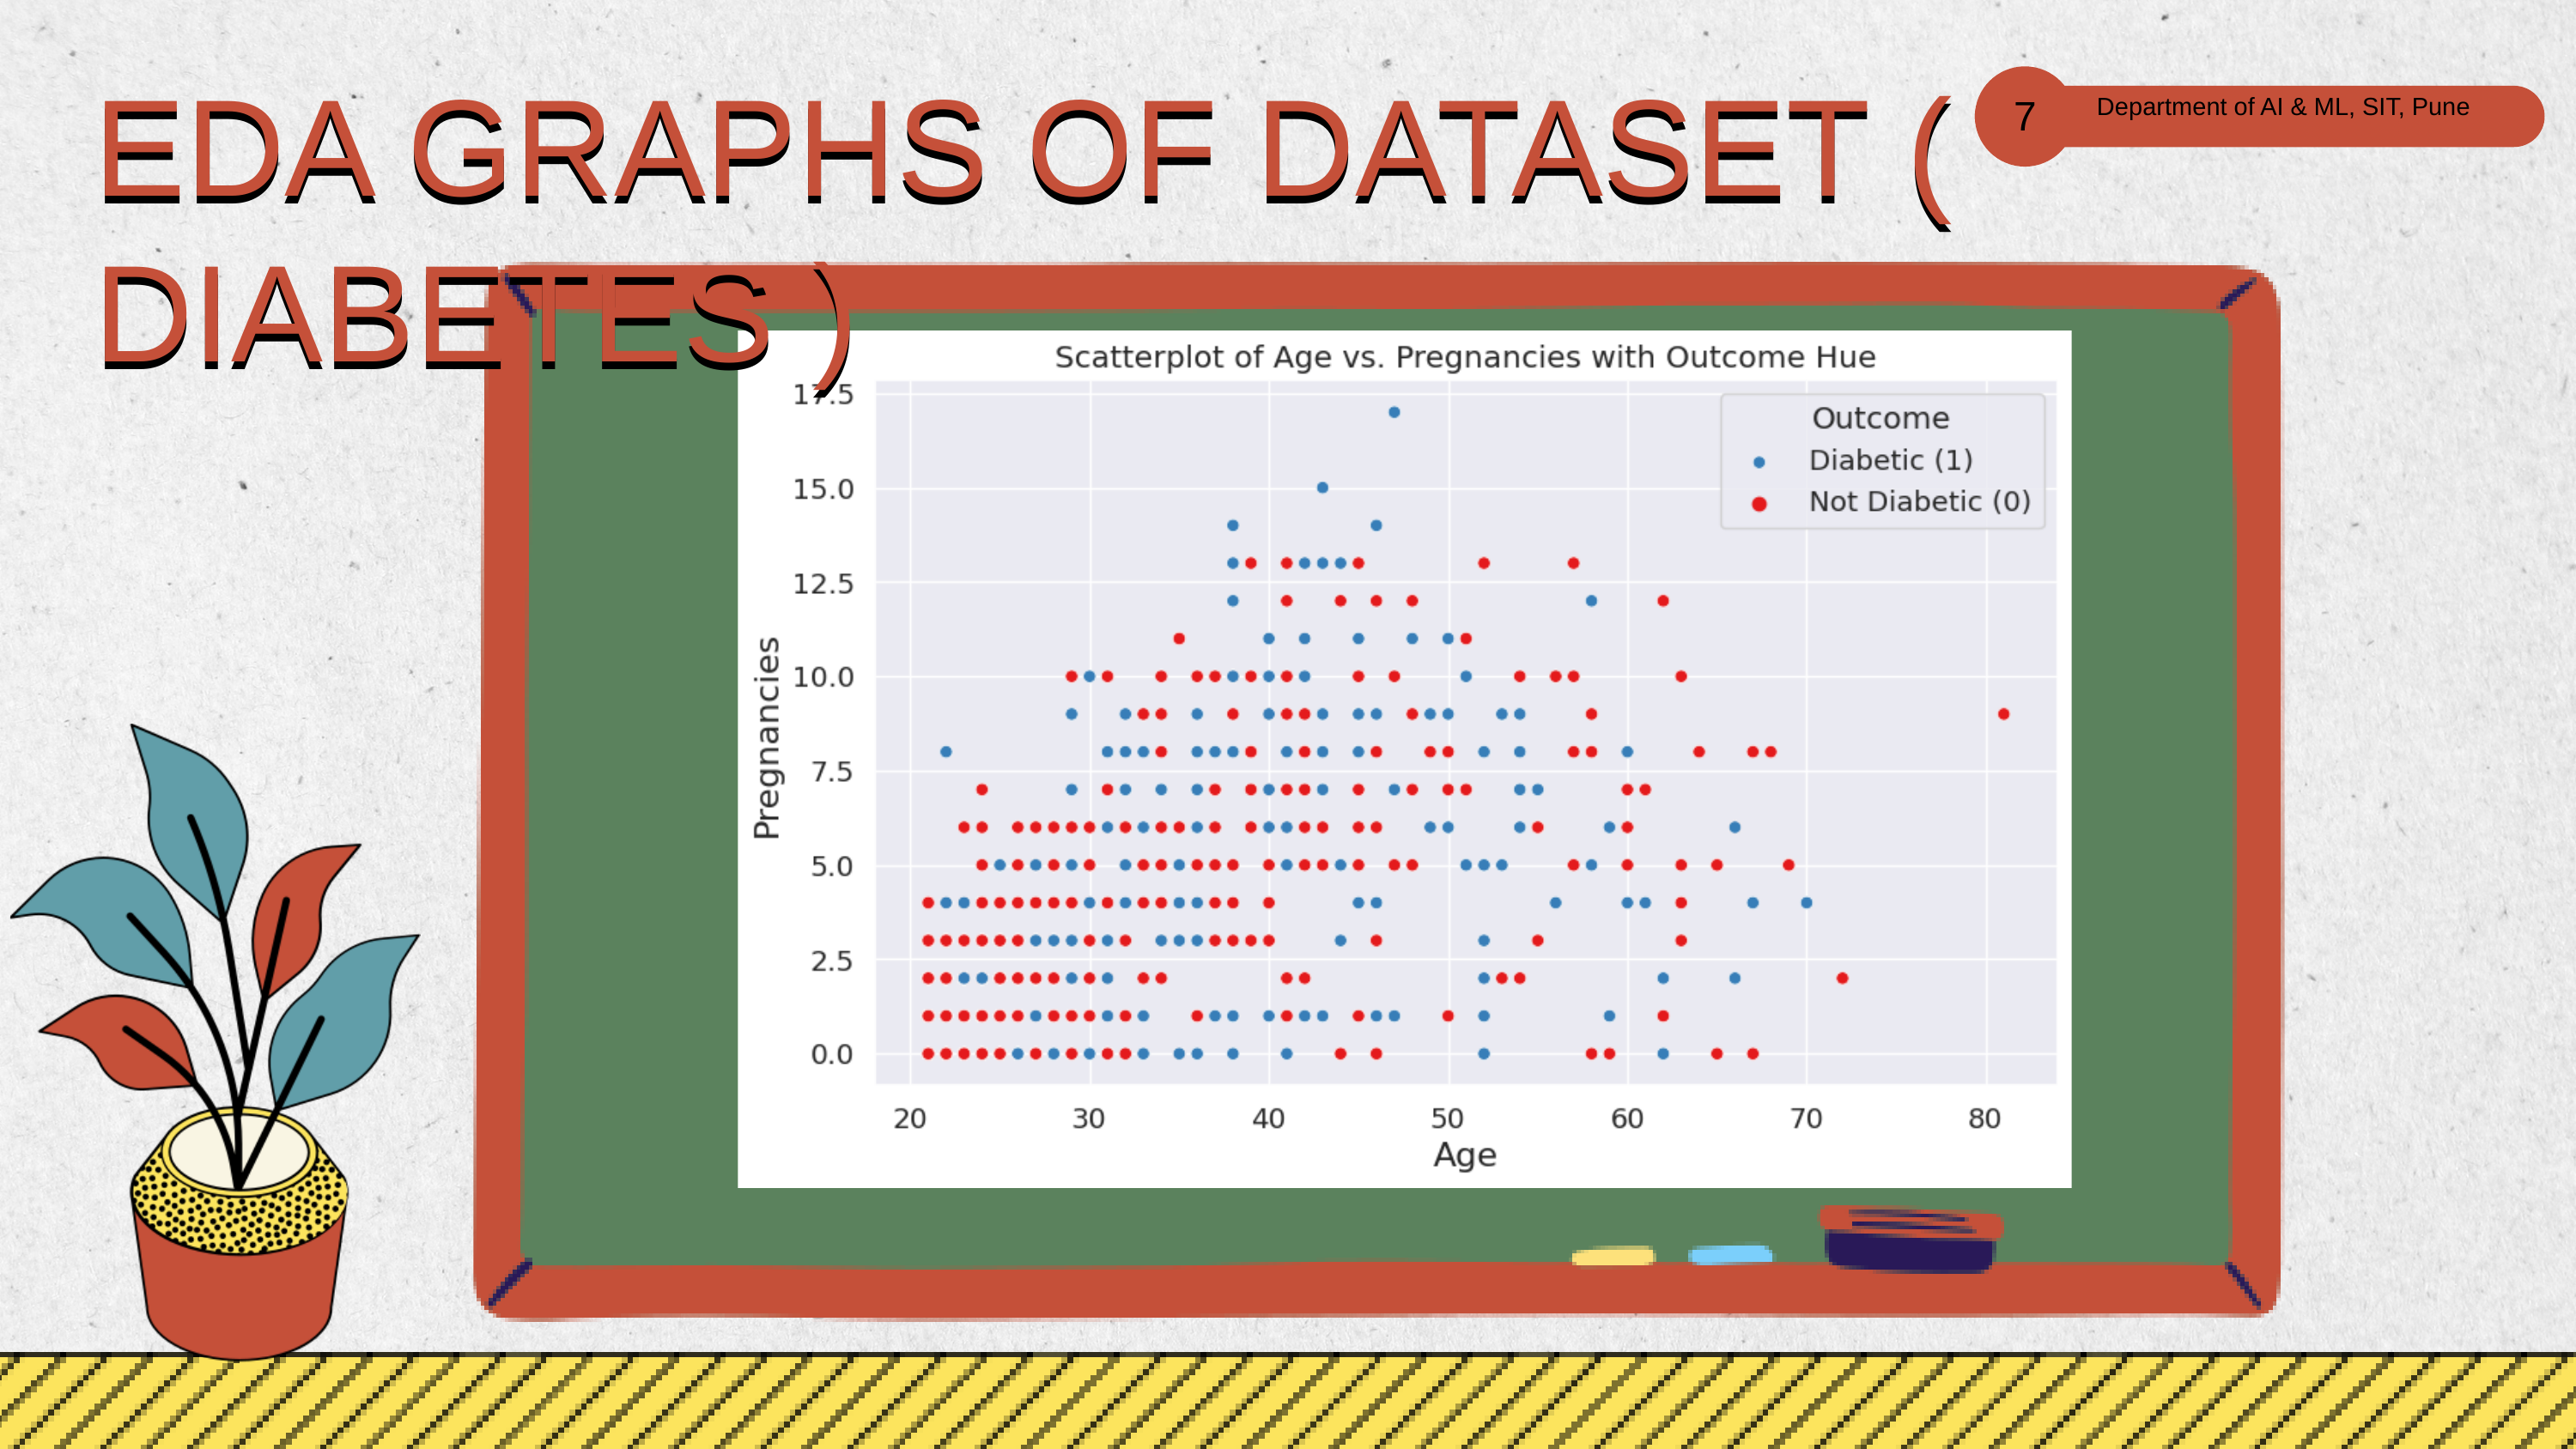

EDA GRAPHS OF DATASET ( DIABETES )
EDA GRAPHS OF DATASET ( DIABETES )

7

       Department of AI & ML, SIT, Pune